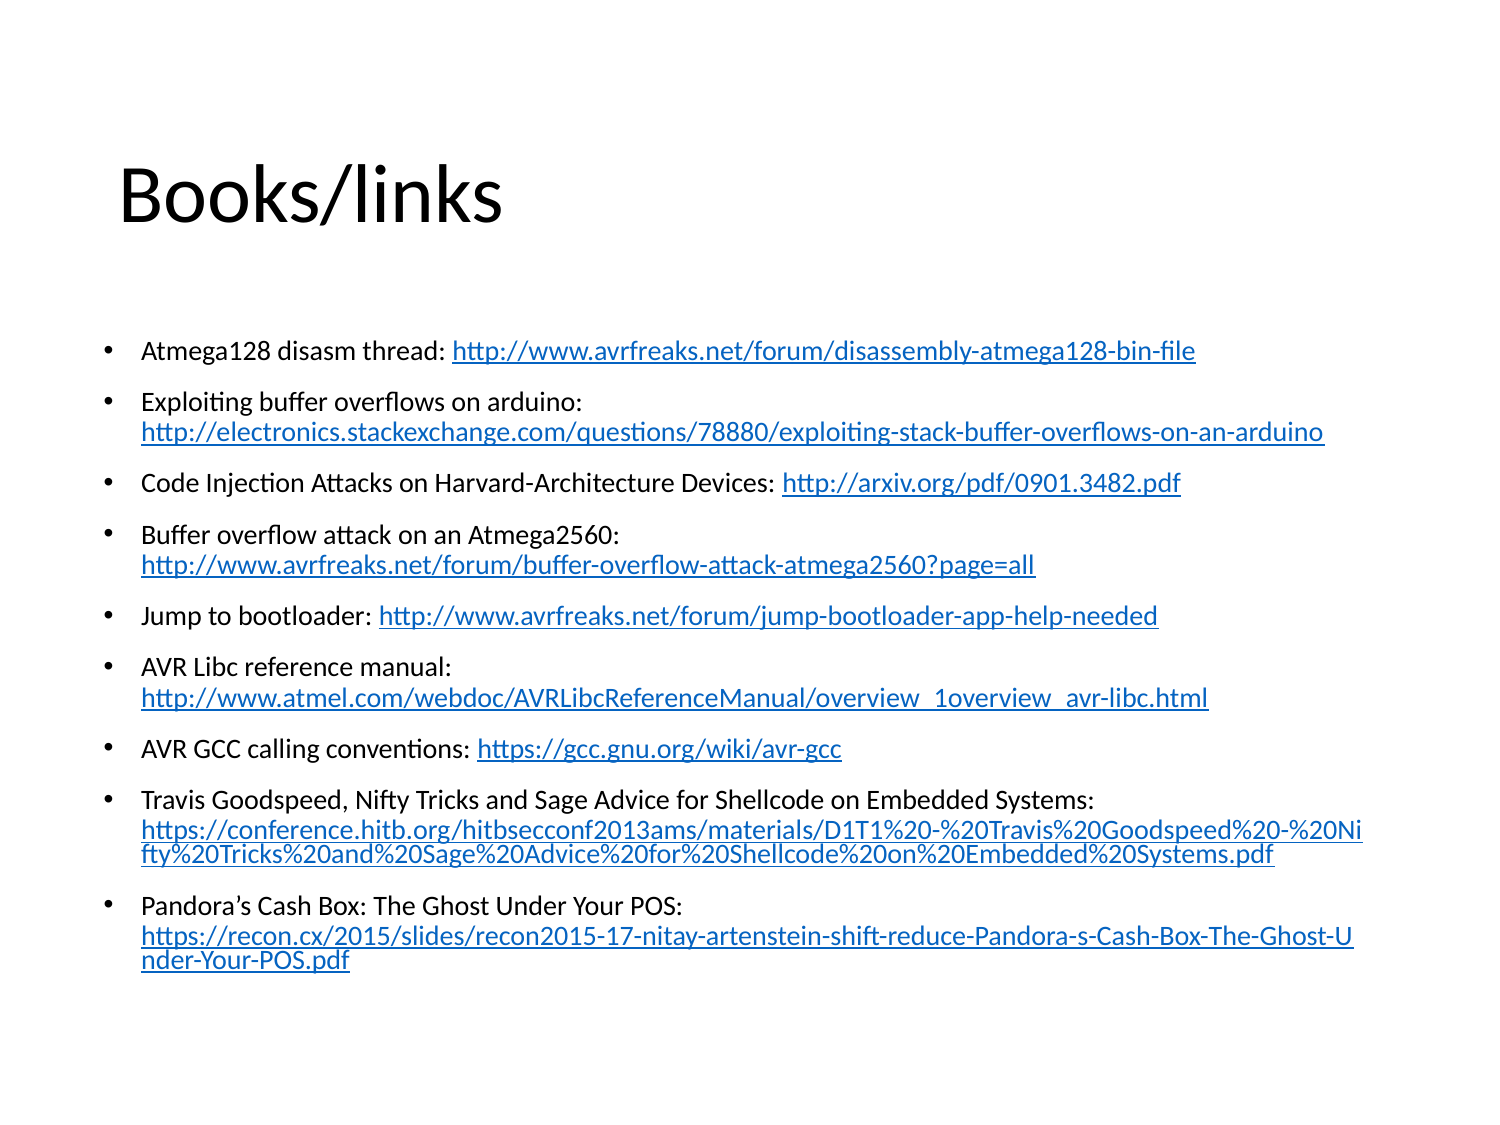

# Books/links

Atmega128 disasm thread: http://www.avrfreaks.net/forum/disassembly-atmega128-bin-file
Exploiting buffer overflows on arduino: http://electronics.stackexchange.com/questions/78880/exploiting-stack-buffer-overflows-on-an-arduino
Code Injection Attacks on Harvard-Architecture Devices: http://arxiv.org/pdf/0901.3482.pdf
Buffer overflow attack on an Atmega2560: http://www.avrfreaks.net/forum/buffer-overflow-attack-atmega2560?page=all
Jump to bootloader: http://www.avrfreaks.net/forum/jump-bootloader-app-help-needed
AVR Libc reference manual: http://www.atmel.com/webdoc/AVRLibcReferenceManual/overview_1overview_avr-libc.html
AVR GCC calling conventions: https://gcc.gnu.org/wiki/avr-gcc
Travis Goodspeed, Nifty Tricks and Sage Advice for Shellcode on Embedded Systems: https://conference.hitb.org/hitbsecconf2013ams/materials/D1T1%20-%20Travis%20Goodspeed%20-%20Nifty%20Tricks%20and%20Sage%20Advice%20for%20Shellcode%20on%20Embedded%20Systems.pdf
Pandora’s Cash Box: The Ghost Under Your POS: https://recon.cx/2015/slides/recon2015-17-nitay-artenstein-shift-reduce-Pandora-s-Cash-Box-The-Ghost-Under-Your-POS.pdf